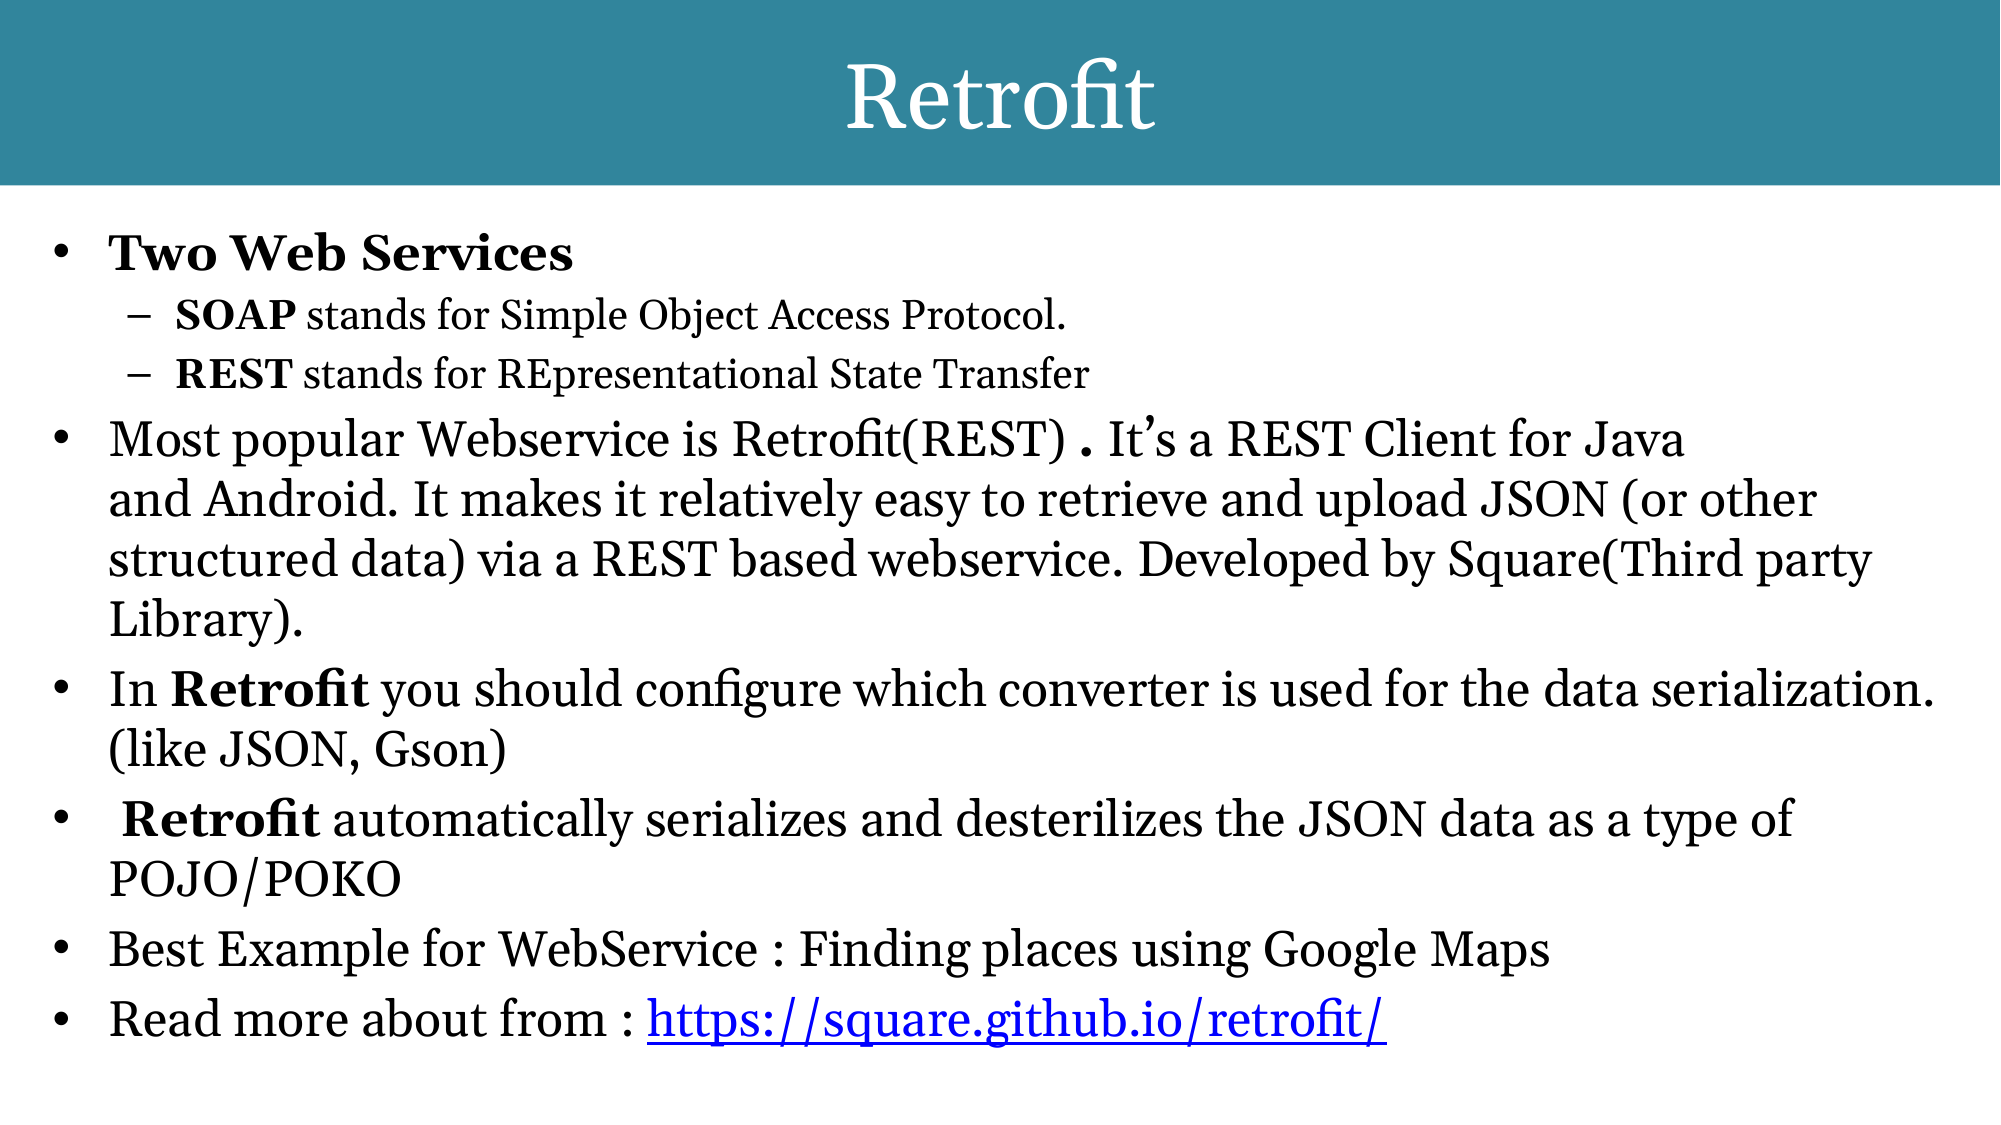

# Retrofit
Two Web Services
SOAP stands for Simple Object Access Protocol.
REST stands for REpresentational State Transfer
Most popular Webservice is Retrofit(REST) . It’s a REST Client for Java and Android. It makes it relatively easy to retrieve and upload JSON (or other structured data) via a REST based webservice. Developed by Square(Third party Library).
In Retrofit you should configure which converter is used for the data serialization.(like JSON, Gson)
 Retrofit automatically serializes and desterilizes the JSON data as a type of POJO/POKO
Best Example for WebService : Finding places using Google Maps
Read more about from : https://square.github.io/retrofit/